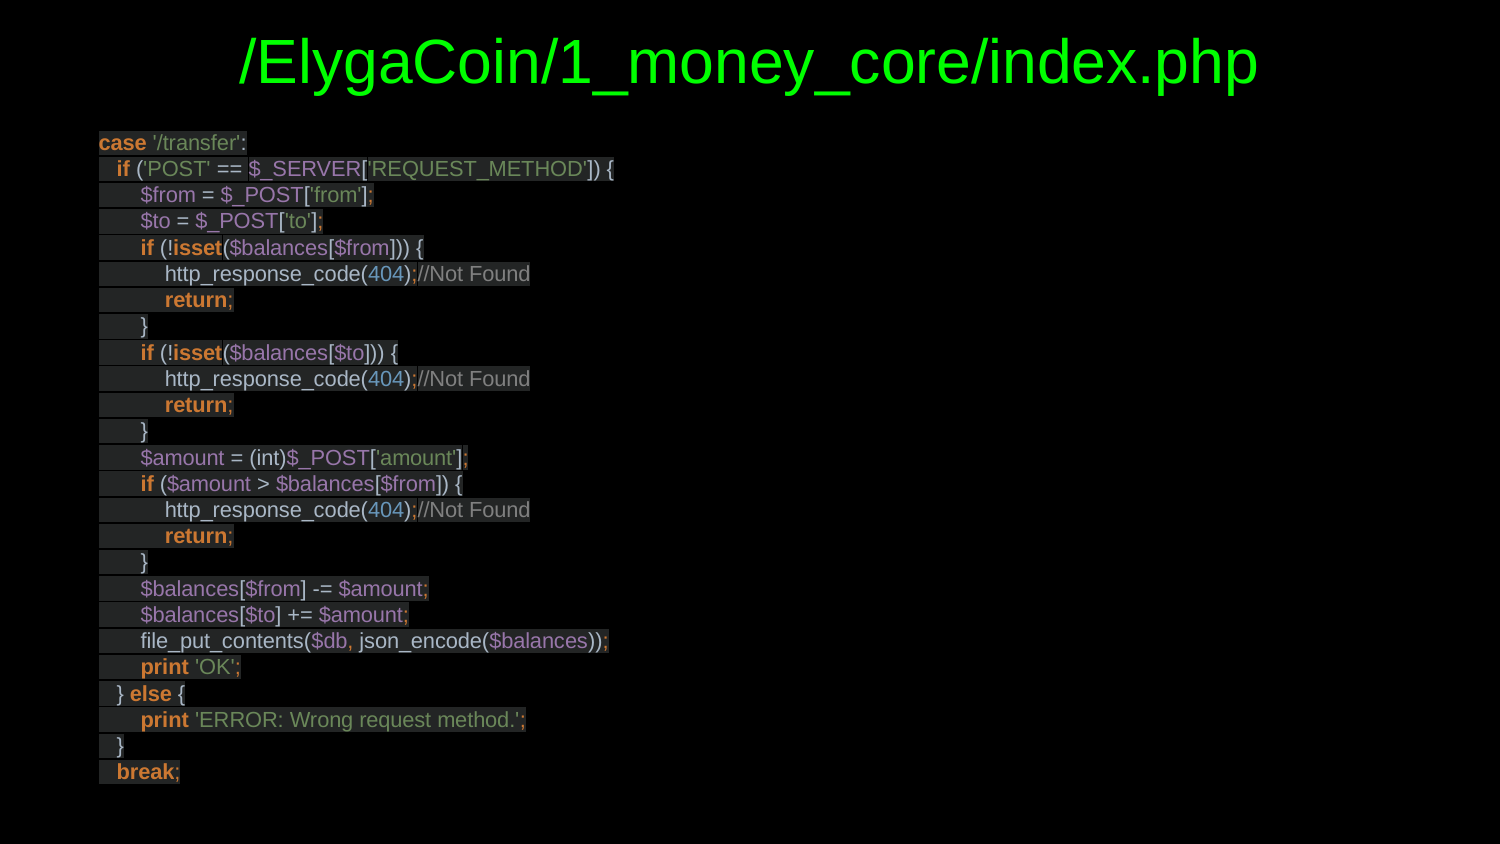

/ElygaCoin/1_money_core/index.php

case '/transfer':
   if ('POST' == $_SERVER['REQUEST_METHOD']) {
       $from = $_POST['from'];
       $to = $_POST['to'];
       if (!isset($balances[$from])) {
           http_response_code(404);//Not Found
           return;
       }
       if (!isset($balances[$to])) {
           http_response_code(404);//Not Found
           return;
       }
       $amount = (int)$_POST['amount'];
       if ($amount > $balances[$from]) {
           http_response_code(404);//Not Found
           return;
       }
       $balances[$from] -= $amount;
       $balances[$to] += $amount;
       file_put_contents($db, json_encode($balances));
       print 'OK';
   } else {
       print 'ERROR: Wrong request method.';
   }
   break;